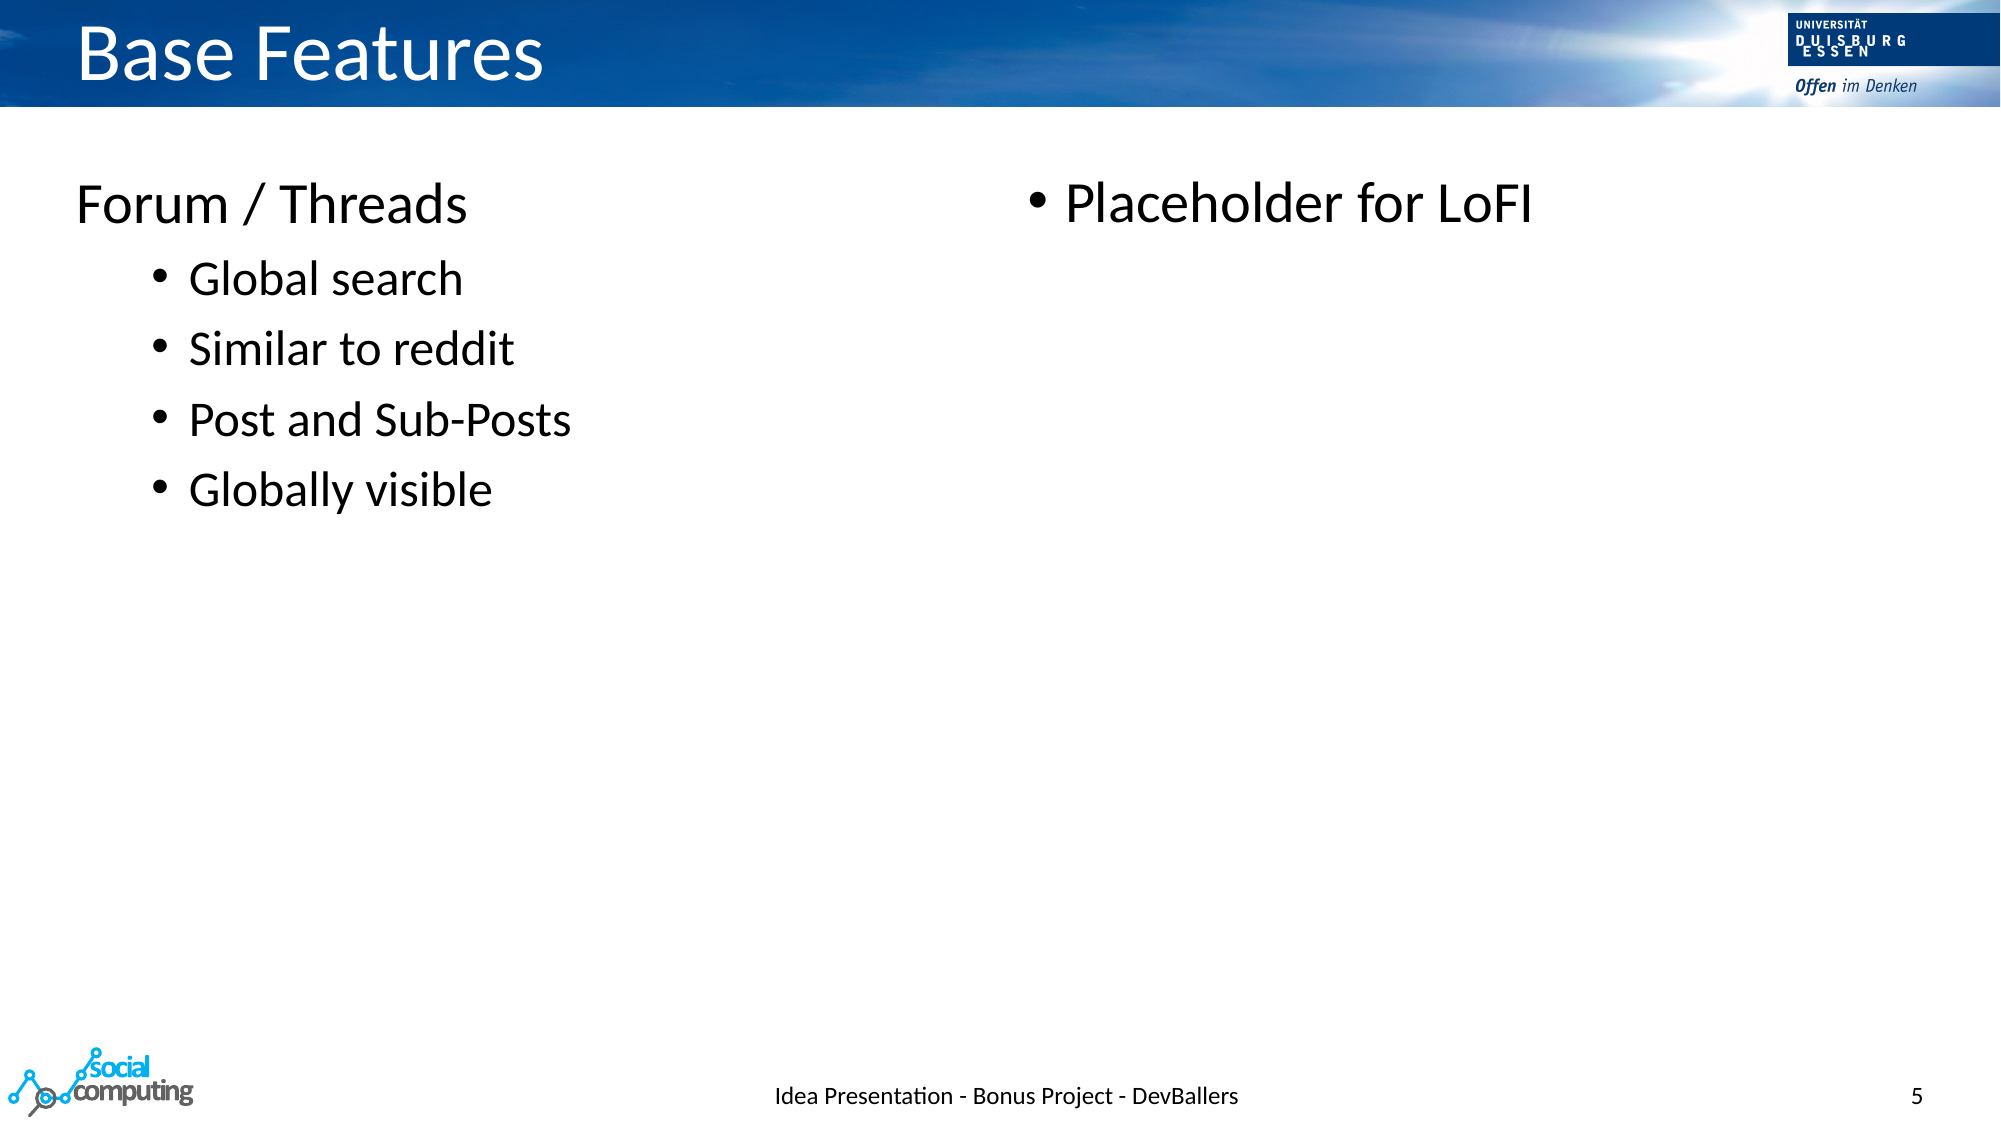

# Base Features
Placeholder for LoFI
Forum / Threads
Global search
Similar to reddit
Post and Sub-Posts
Globally visible
Idea Presentation - Bonus Project - DevBallers
5